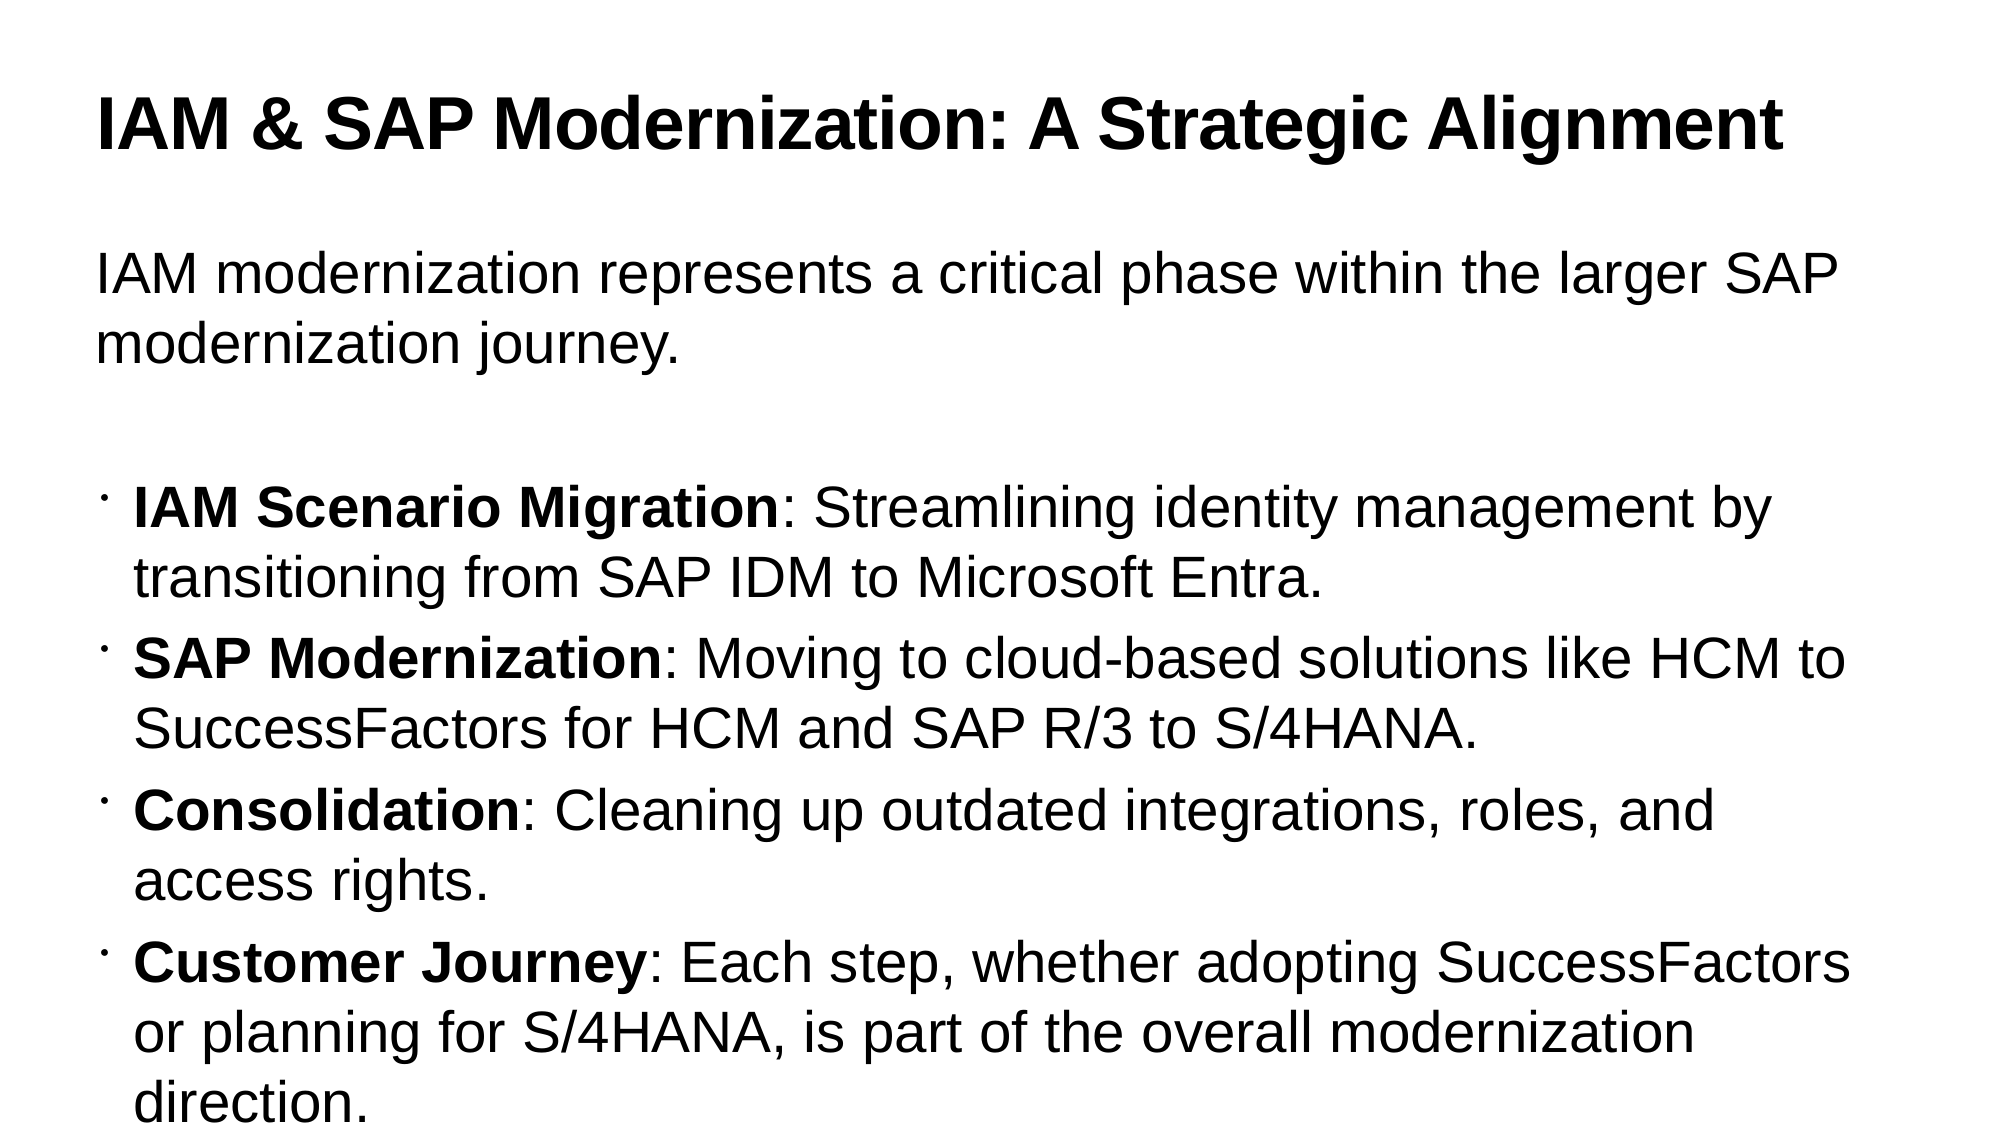

# IAM & SAP Modernization: A Strategic Alignment
IAM modernization represents a critical phase within the larger SAP modernization journey.

IAM Scenario Migration: Streamlining identity management by transitioning from SAP IDM to Microsoft Entra.
SAP Modernization: Moving to cloud-based solutions like HCM to SuccessFactors for HCM and SAP R/3 to S/4HANA.
Consolidation: Cleaning up outdated integrations, roles, and access rights.
Customer Journey: Each step, whether adopting SuccessFactors or planning for S/4HANA, is part of the overall modernization direction.